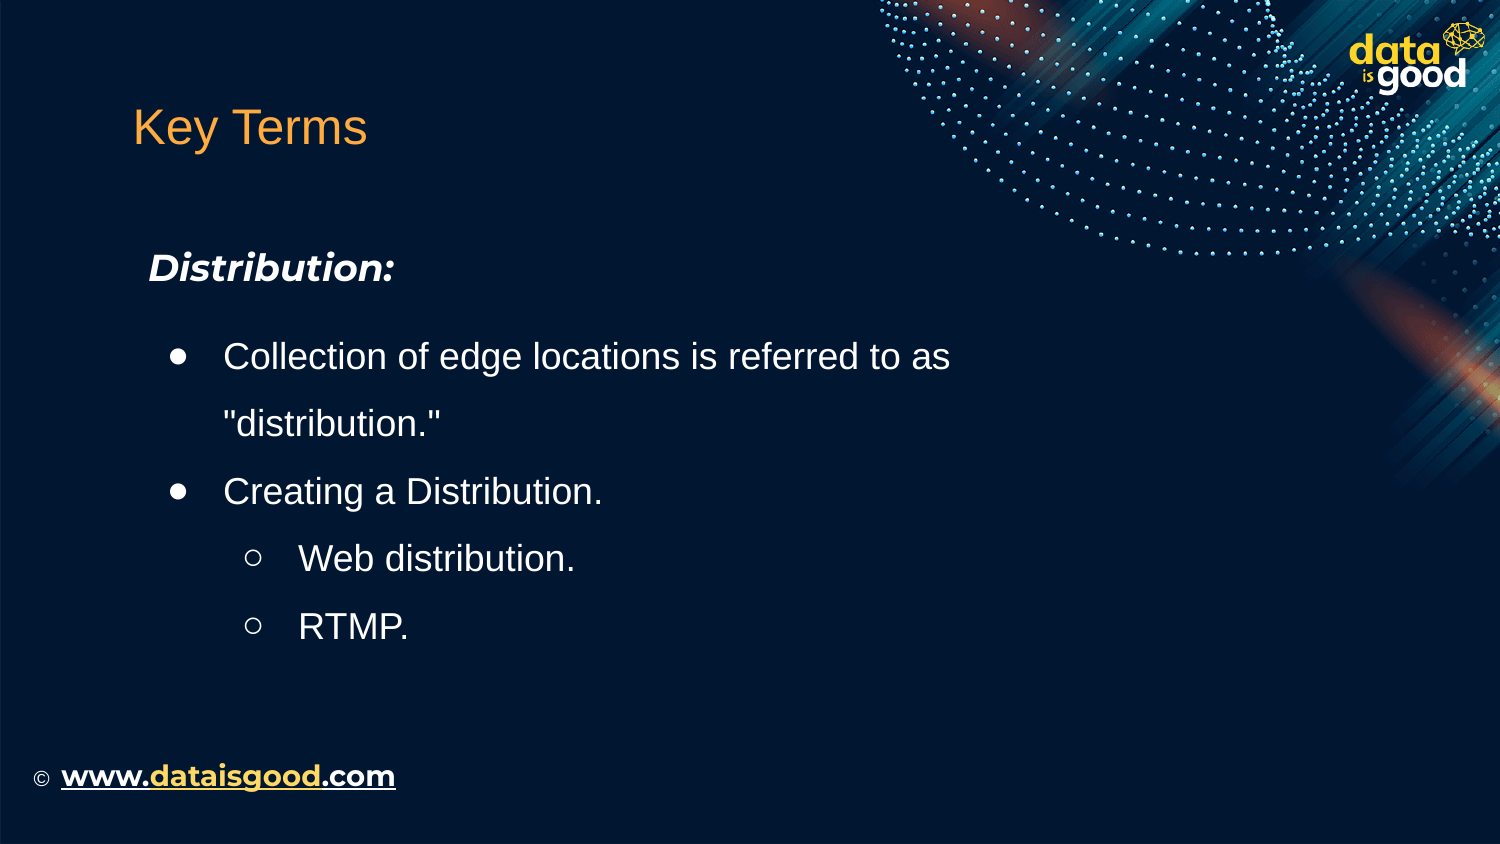

# Key Terms
Distribution:
Collection of edge locations is referred to as "distribution."
Creating a Distribution.
Web distribution.
RTMP.